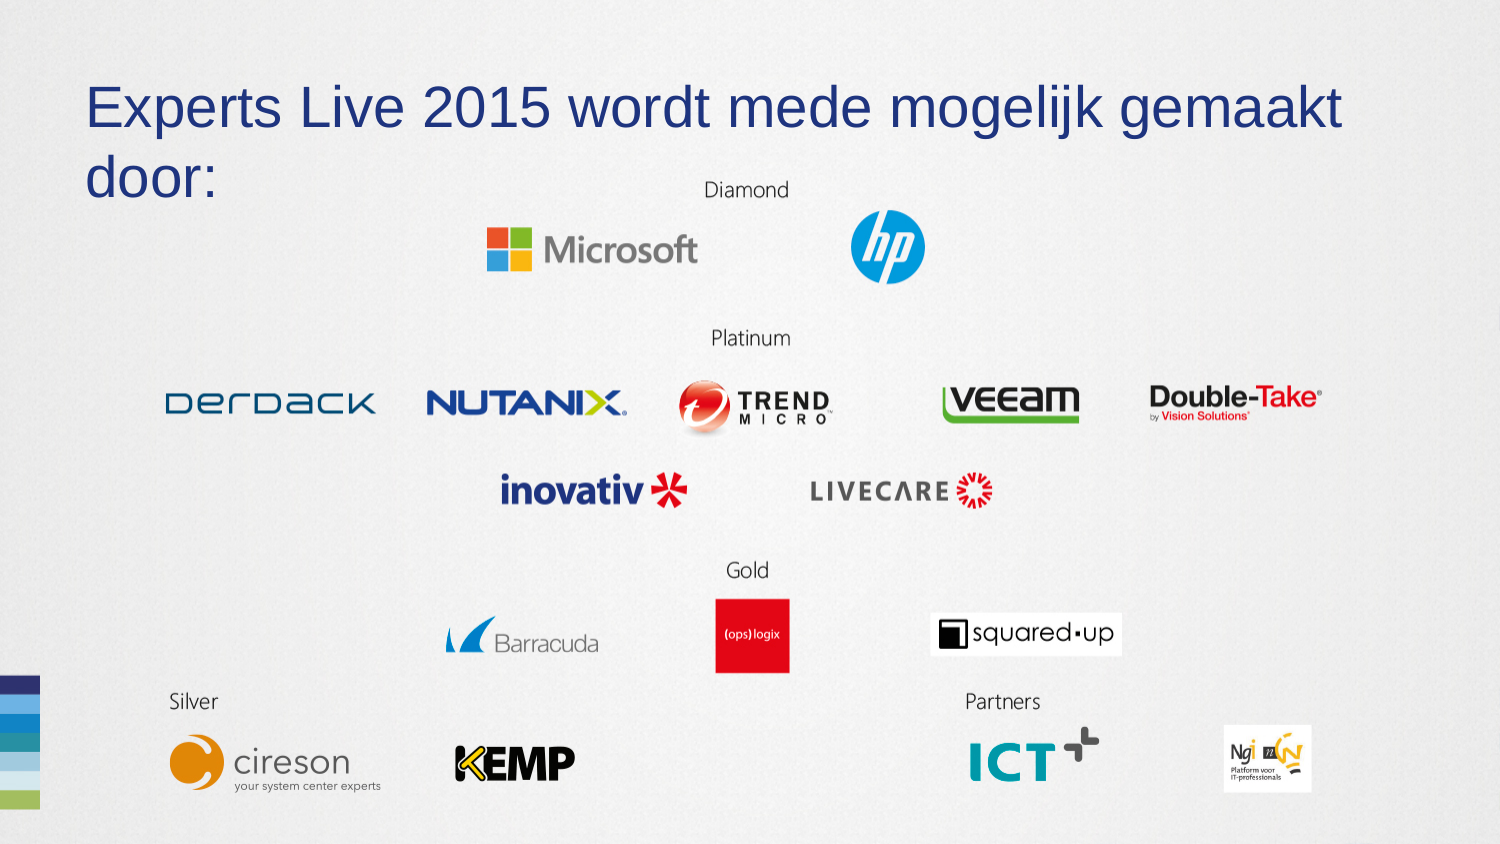

# Experts Live 2015 wordt mede mogelijk gemaakt door: